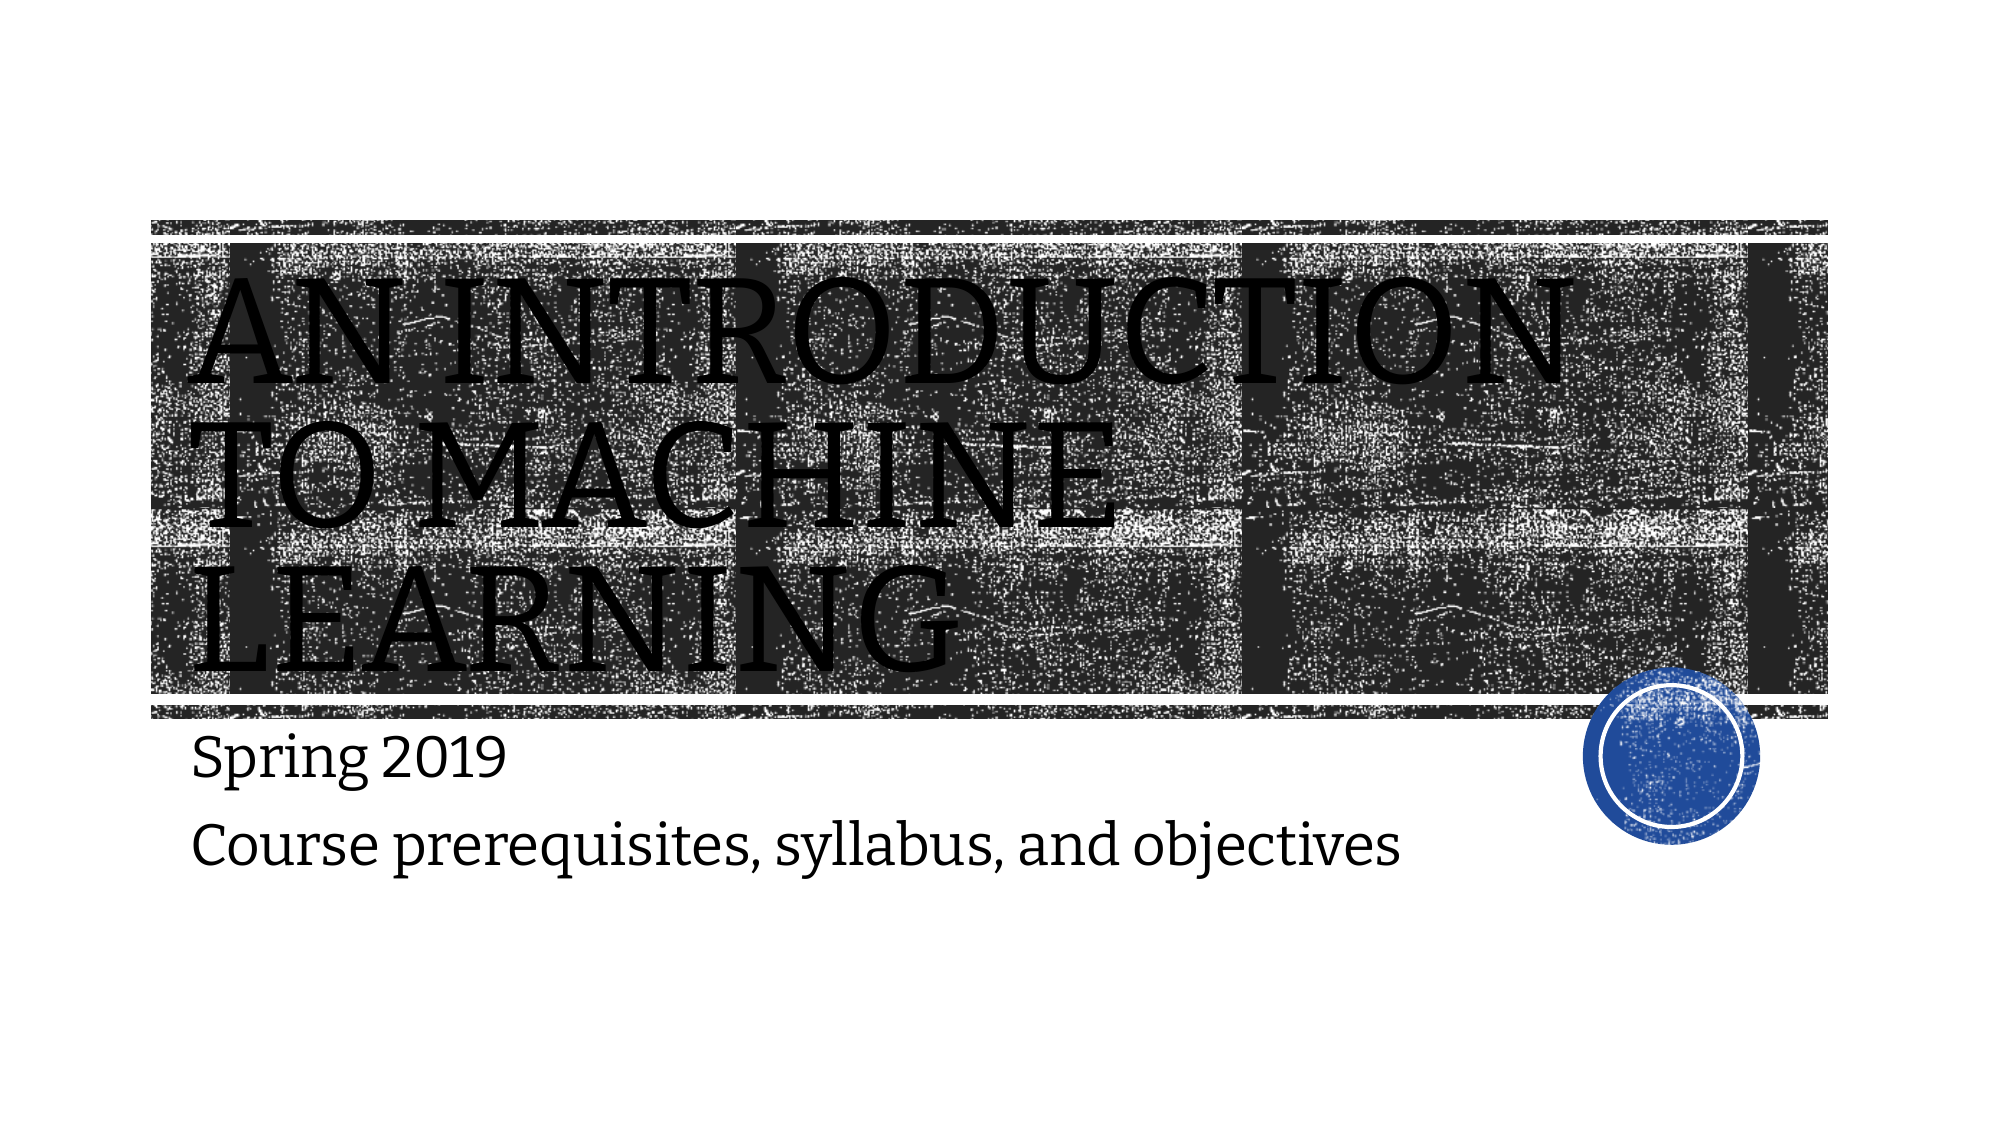

# An introduction to machine Learning
Spring 2019
Course prerequisites, syllabus, and objectives